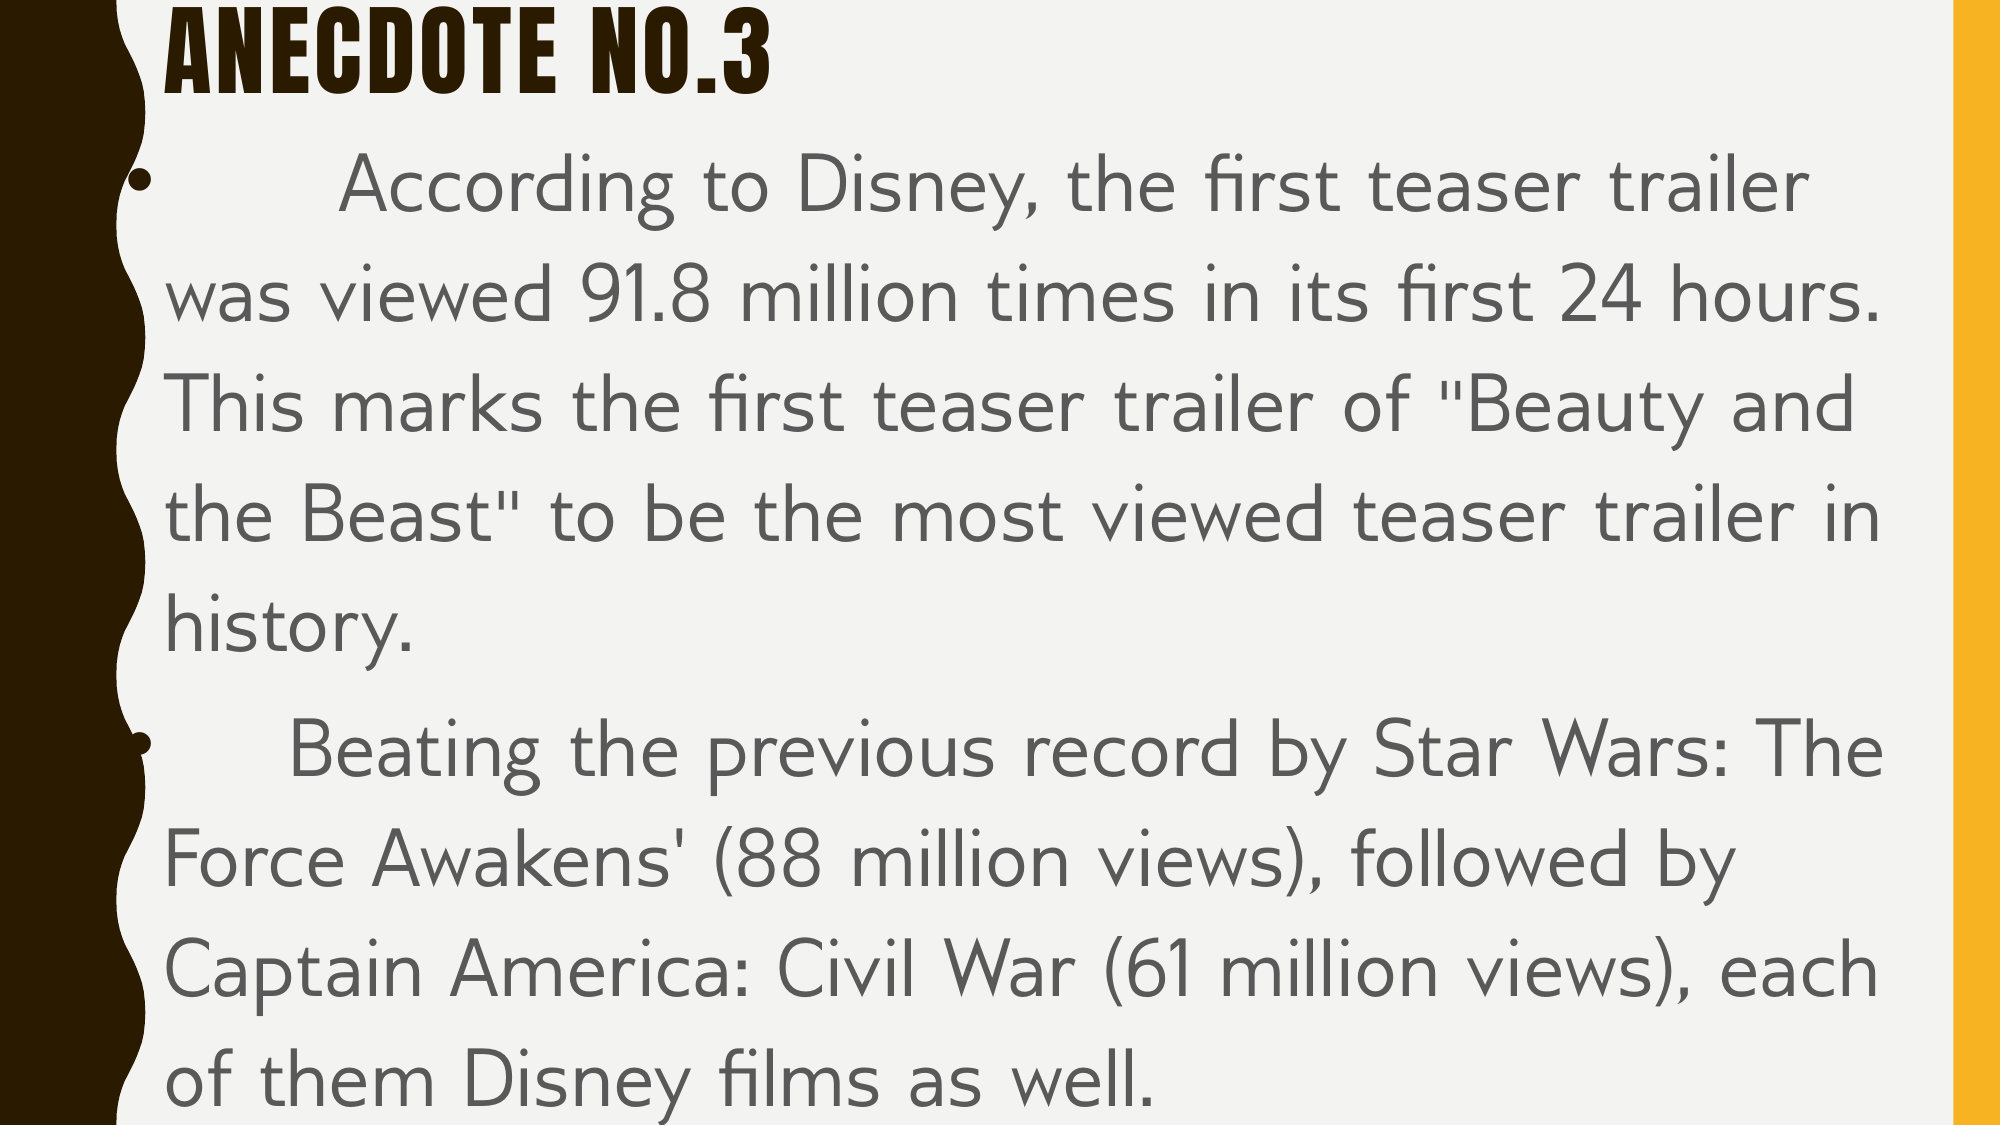

# Anecdote No.3
       According to Disney, the first teaser trailer was viewed 91.8 million times in its first 24 hours. This marks the first teaser trailer of "Beauty and the Beast" to be the most viewed teaser trailer in history.
     Beating the previous record by Star Wars: The Force Awakens' (88 million views), followed by Captain America: Civil War (61 million views), each of them Disney films as well.